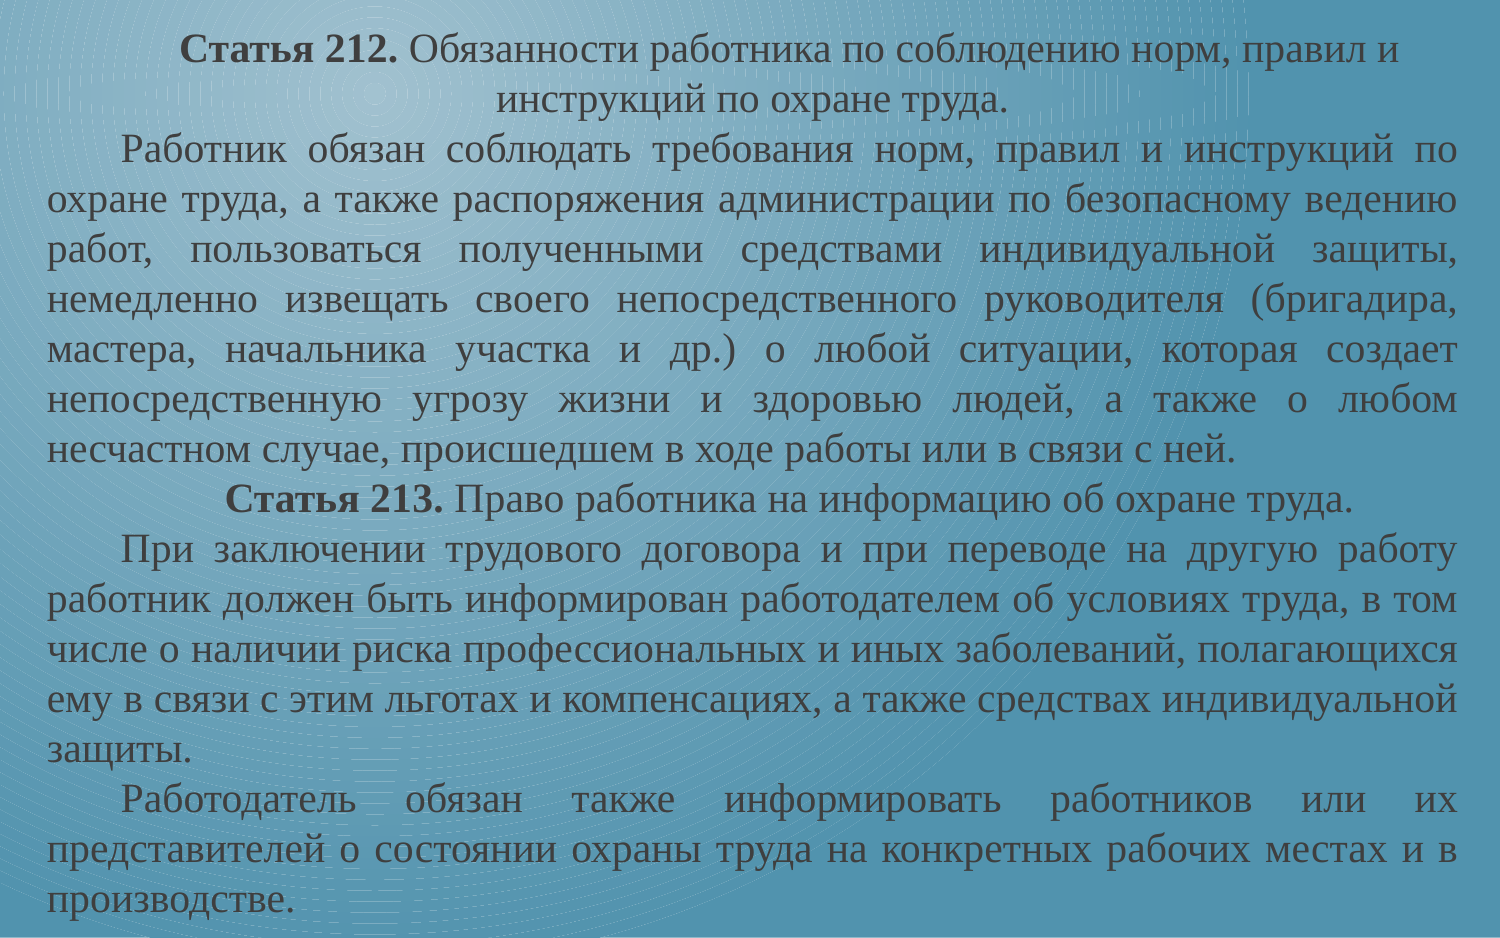

Статья 212. Обязанности работника по соблюдению норм, правил и инструкций по охране труда.
Работник обязан соблюдать требования норм, правил и инструкций по охране труда, а также распоряжения администрации по безопасному ведению работ, пользоваться полученными средствами индивидуальной защиты, немедленно извещать своего непосредственного руководителя (бригадира, мастера, начальника участка и др.) о любой ситуации, которая создает непосредственную угрозу жизни и здоровью людей, а также о любом несчастном случае, происшедшем в ходе работы или в связи с ней.
Статья 213. Право работника на информацию об охране труда.
При заключении трудового договора и при переводе на другую работу работник должен быть информирован работодателем об условиях труда, в том числе о наличии риска профессиональных и иных заболеваний, полагающихся ему в связи с этим льготах и компенсациях, а также средствах индивидуальной защиты.
Работодатель обязан также информировать работников или их представителей о состоянии охраны труда на конкретных рабочих местах и в производстве.